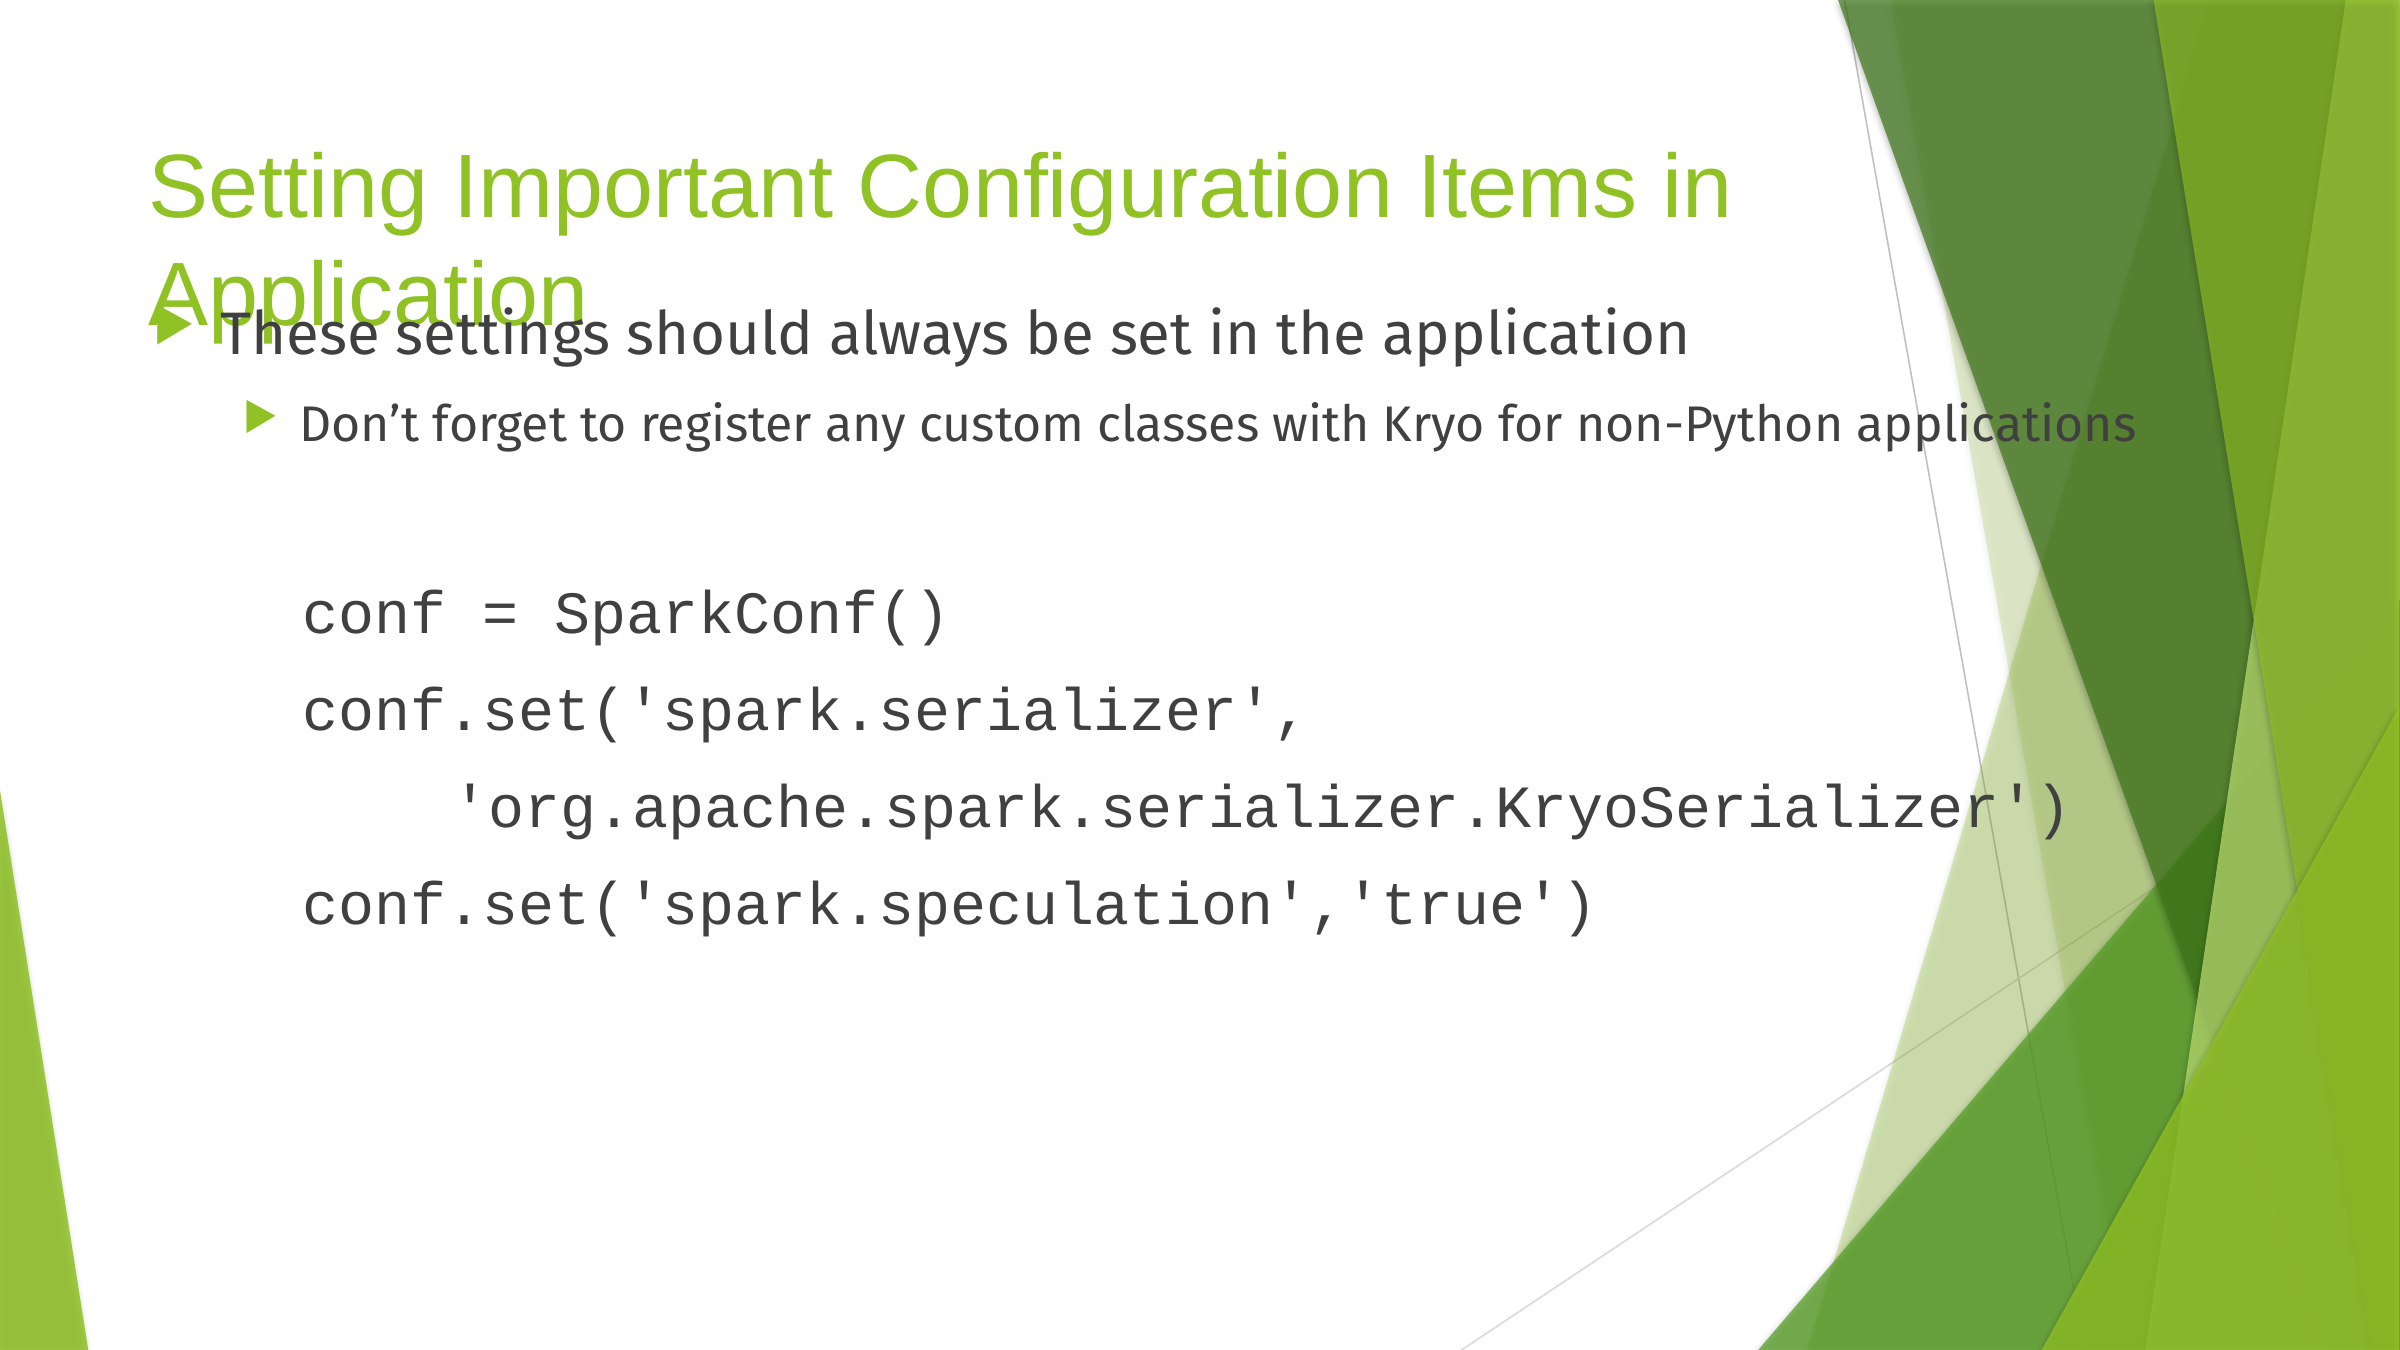

# Setting Important Configuration Items in Application
These settings should always be set in the application
Don’t forget to register any custom classes with Kryo for non-Python applications

	conf = SparkConf()
	conf.set('spark.serializer',
		'org.apache.spark.serializer.KryoSerializer')
	conf.set('spark.speculation','true')